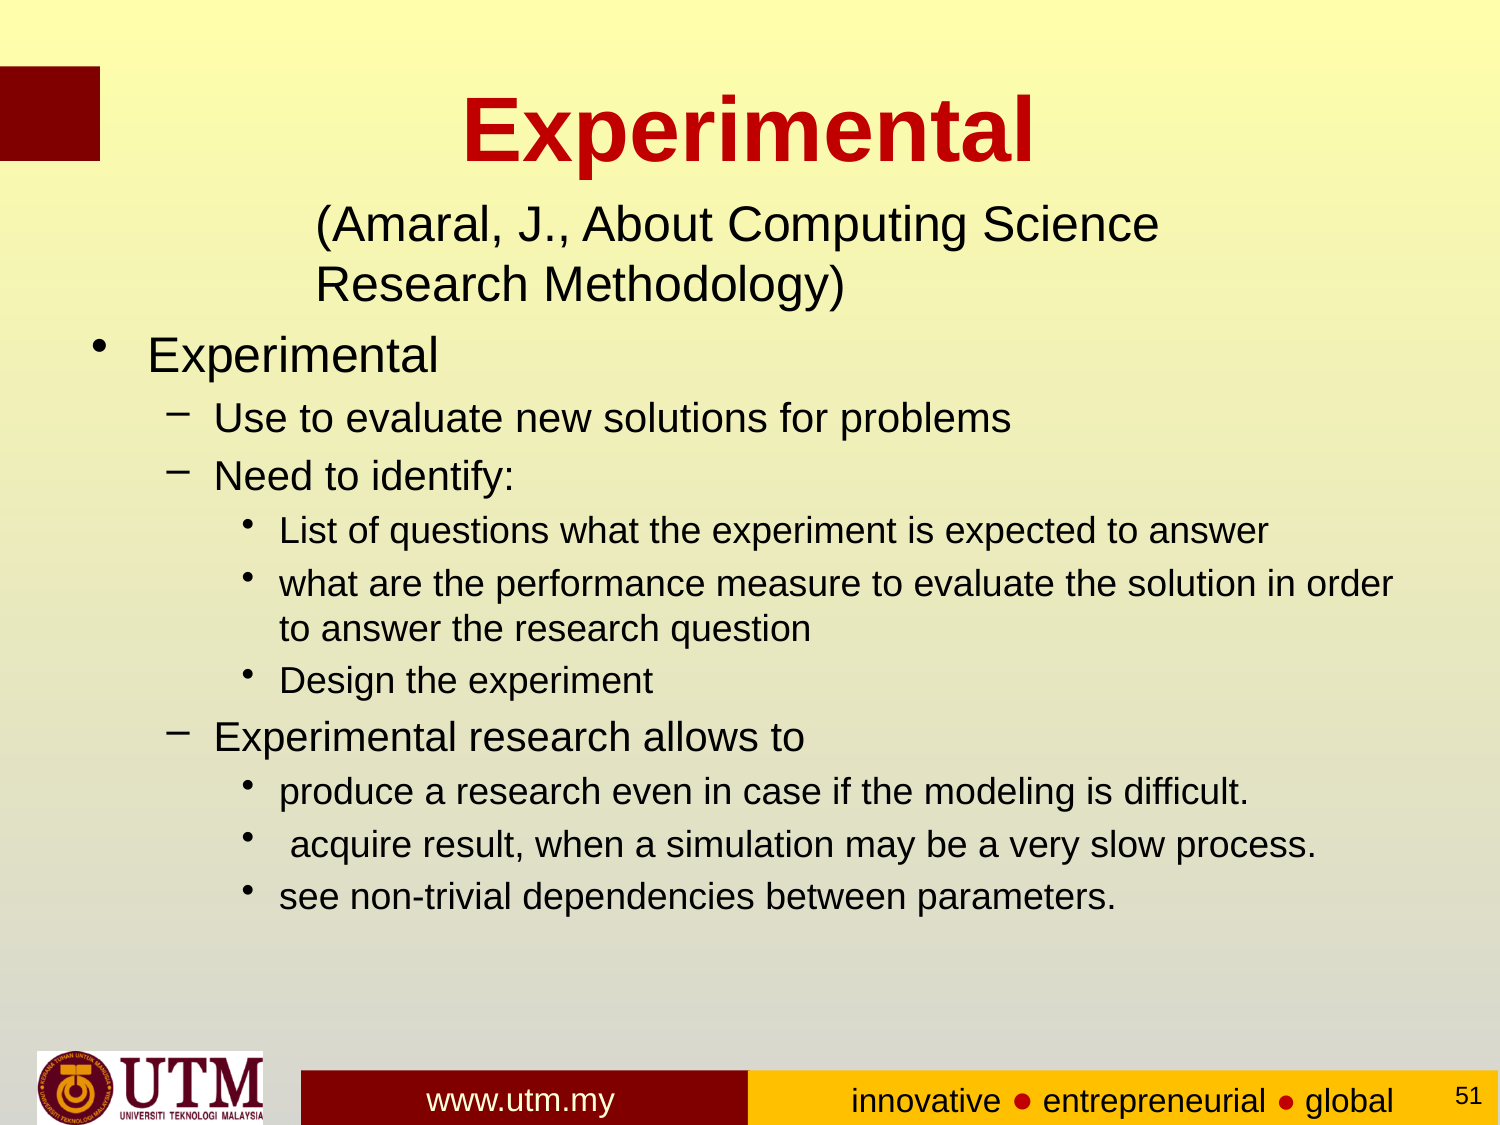

# Experimental
(Amaral, J., About Computing Science Research Methodology)
Experimental
Use to evaluate new solutions for problems
Need to identify:
List of questions what the experiment is expected to answer
what are the performance measure to evaluate the solution in order to answer the research question
Design the experiment
Experimental research allows to
produce a research even in case if the modeling is difficult.
 acquire result, when a simulation may be a very slow process.
see non-trivial dependencies between parameters.